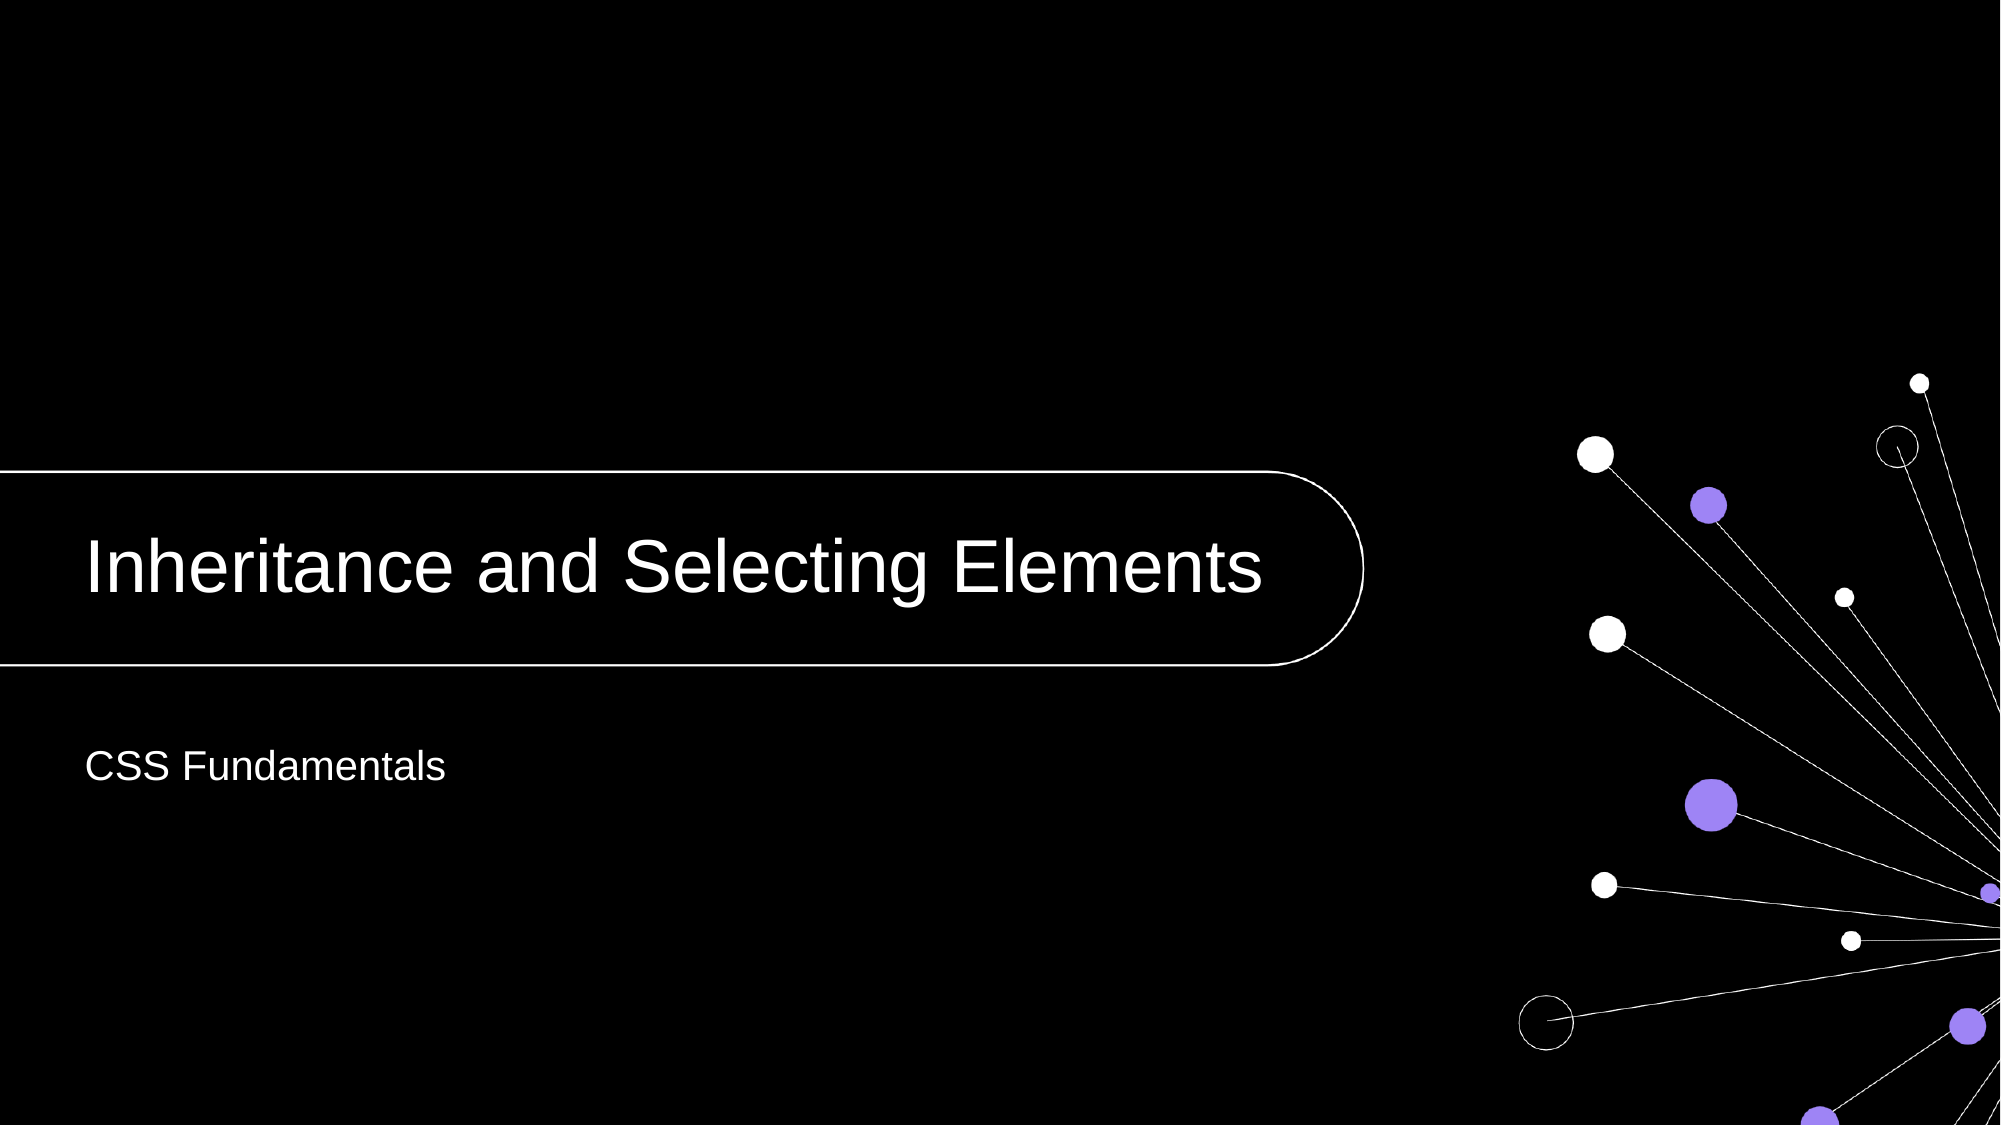

# Inheritance and Selecting Elements
CSS Fundamentals